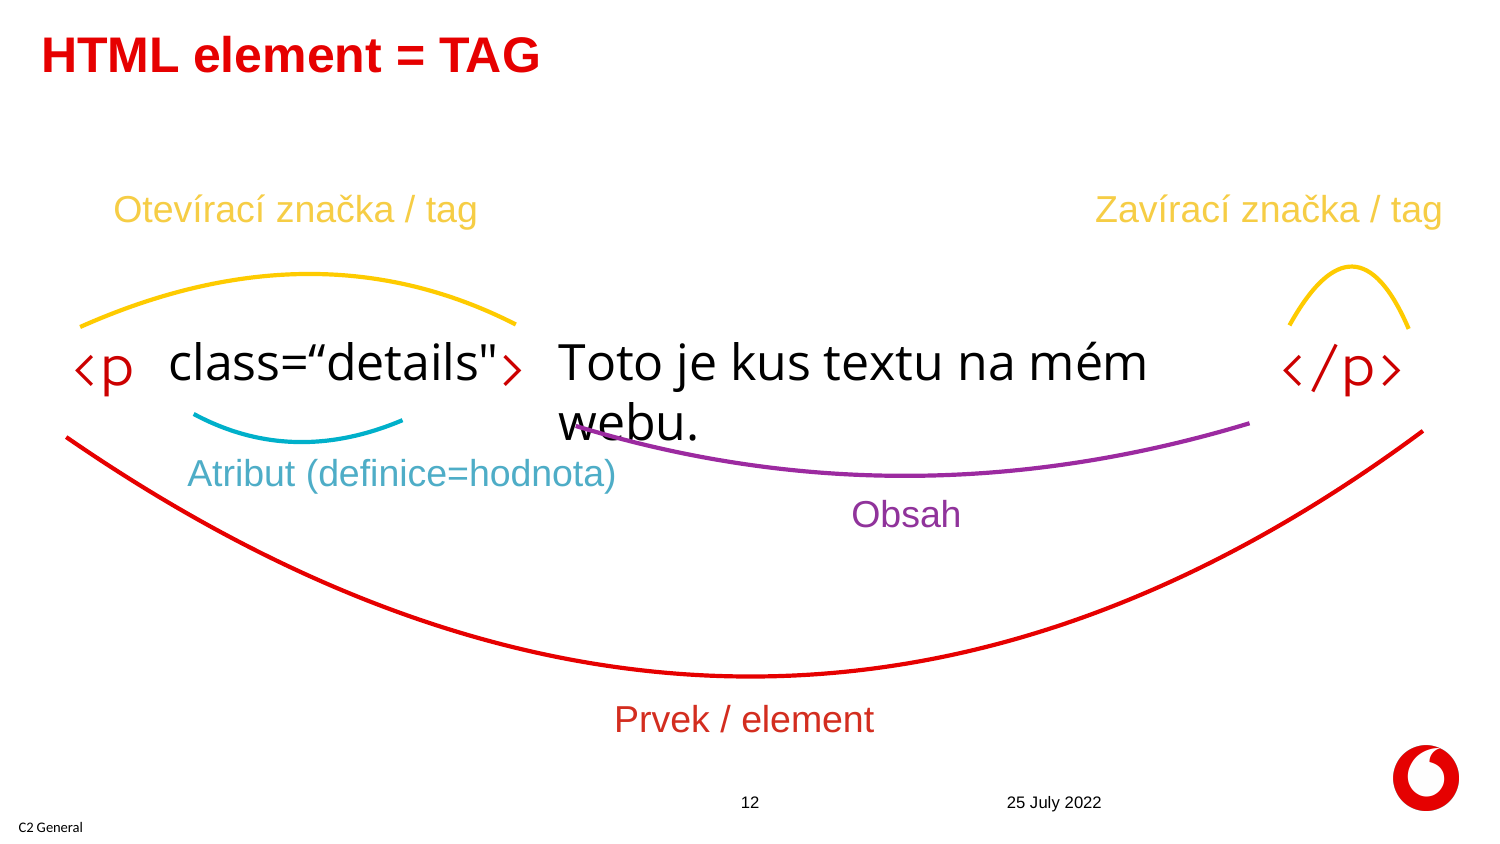

# HTML element = TAG
Otevírací značka / tag
Zavírací značka / tag

<p
>
</p>
class=“details"
Toto je kus textu na mém webu.

Atribut (definice=hodnota)
Obsah
Prvek / element
25 July 2022
12